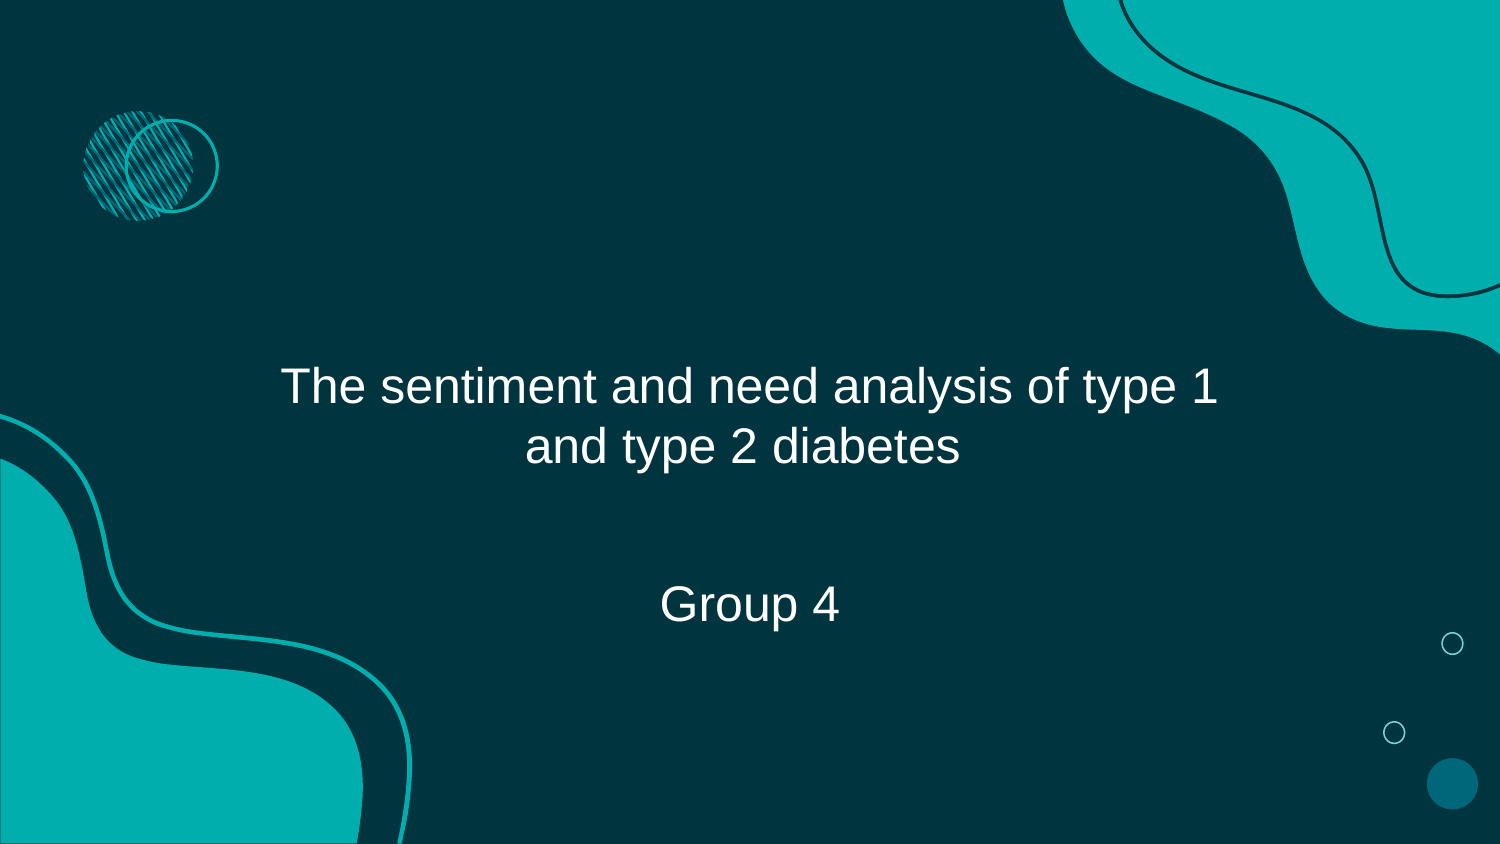

# The sentiment and need analysis of type 1 and type 2 diabetes
Group 4